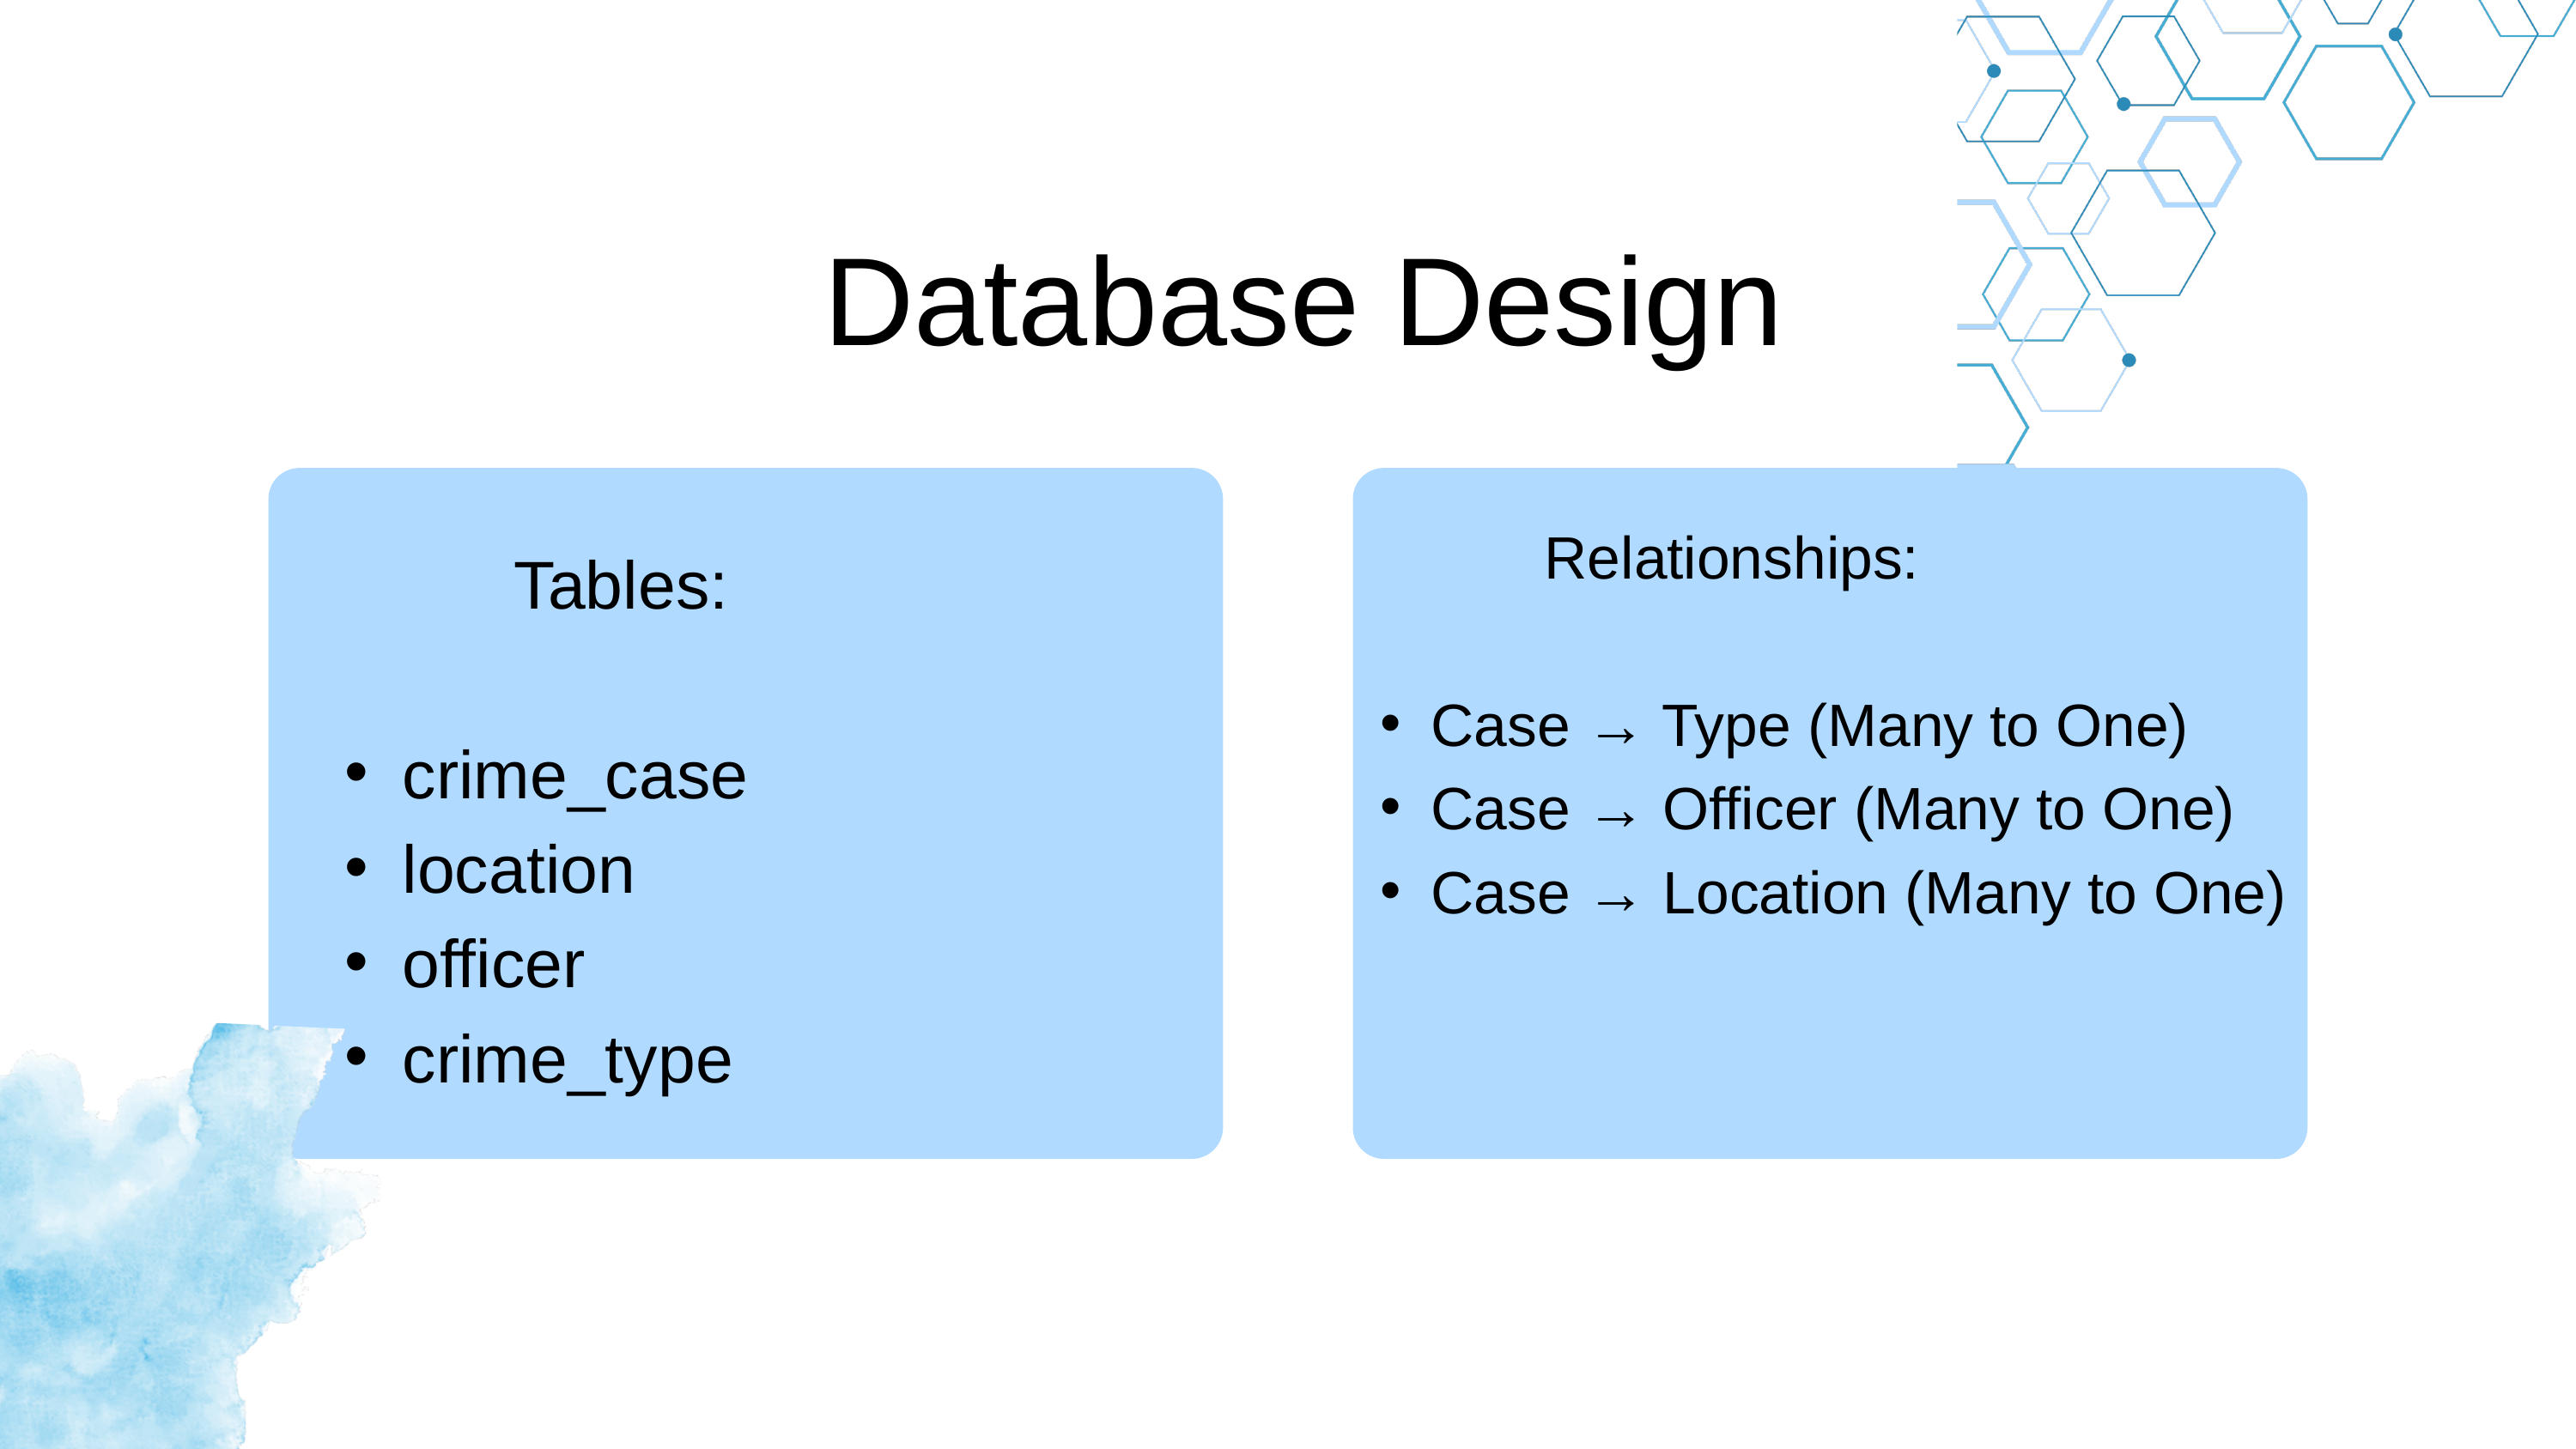

Database Design

             Relationships:

Case → Type (Many to One)
Case → Officer (Many to One)
Case → Location (Many to One)

            Tables:

crime_case
location
officer
crime_type